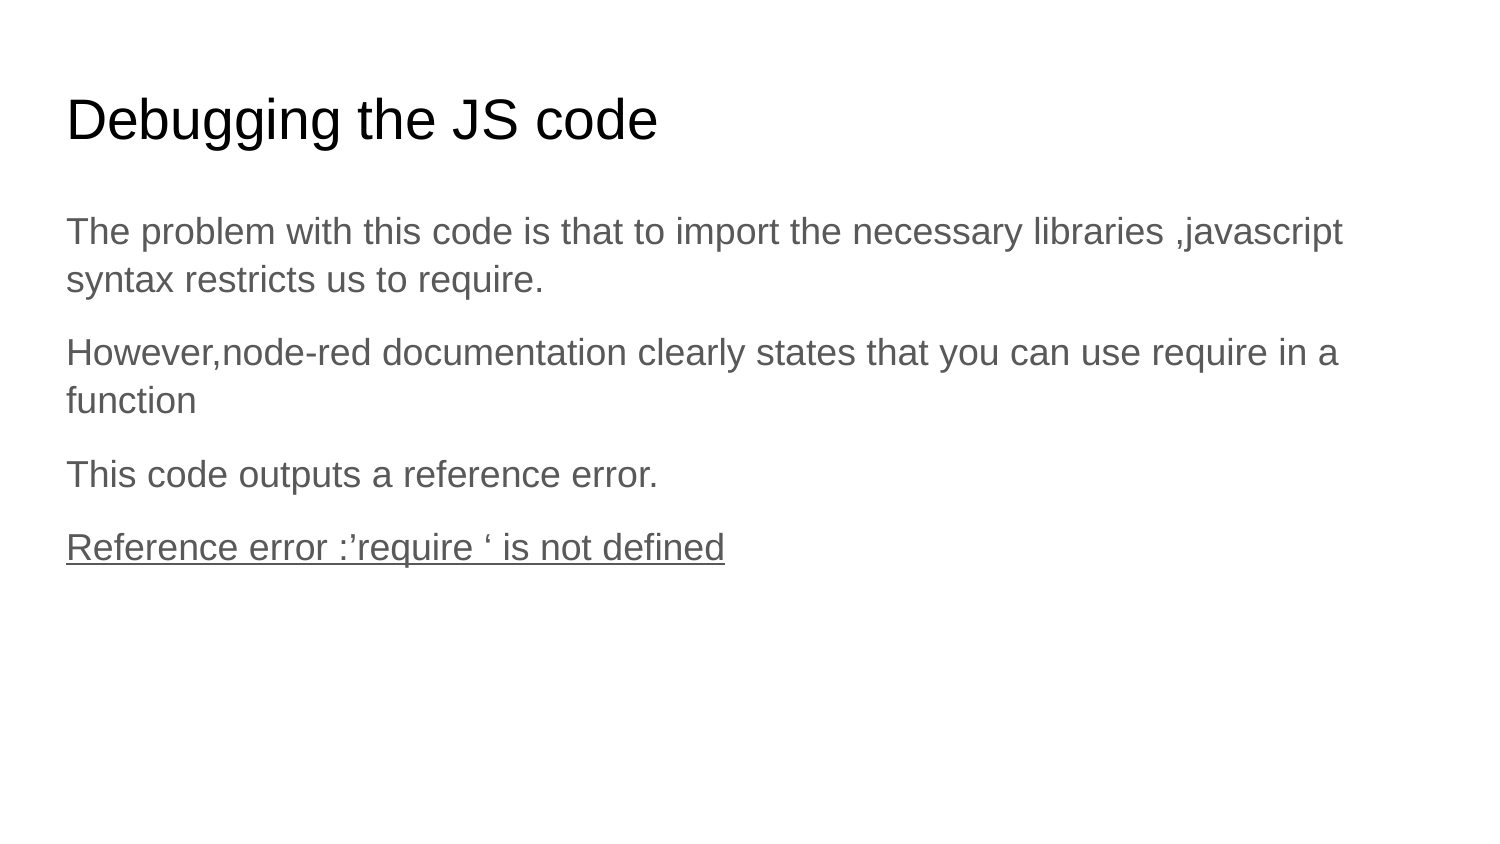

# Debugging the JS code
The problem with this code is that to import the necessary libraries ,javascript syntax restricts us to require.
However,node-red documentation clearly states that you can use require in a function
This code outputs a reference error.
Reference error :’require ‘ is not defined